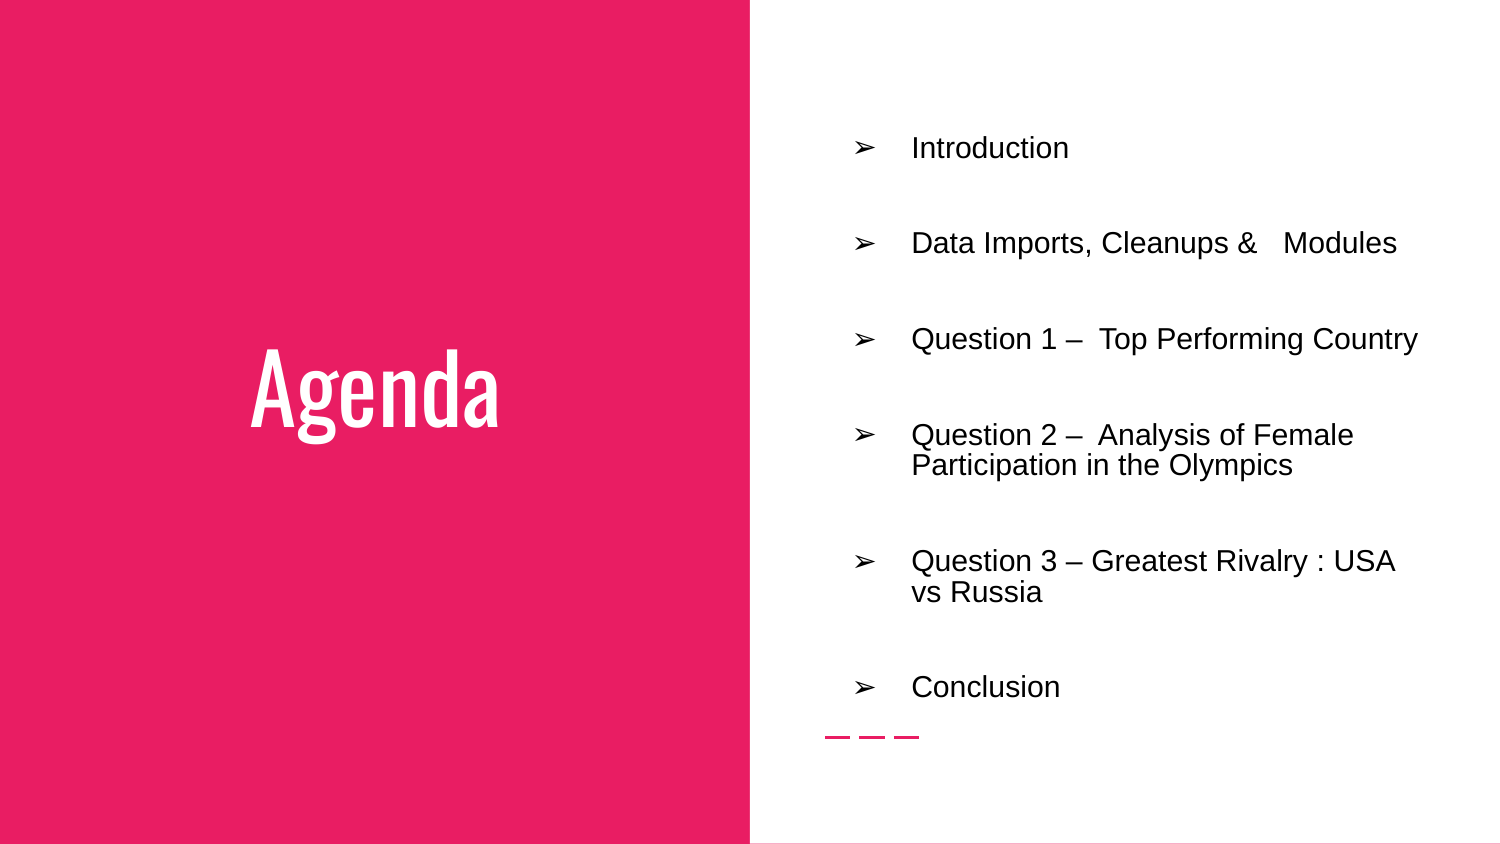

Introduction

Data Imports, Cleanups &   Modules

Question 1 –  Top Performing Country

Question 2 –  Analysis of Female Participation in the Olympics

Question 3 – Greatest Rivalry : USA vs Russia

Conclusion

# Agenda